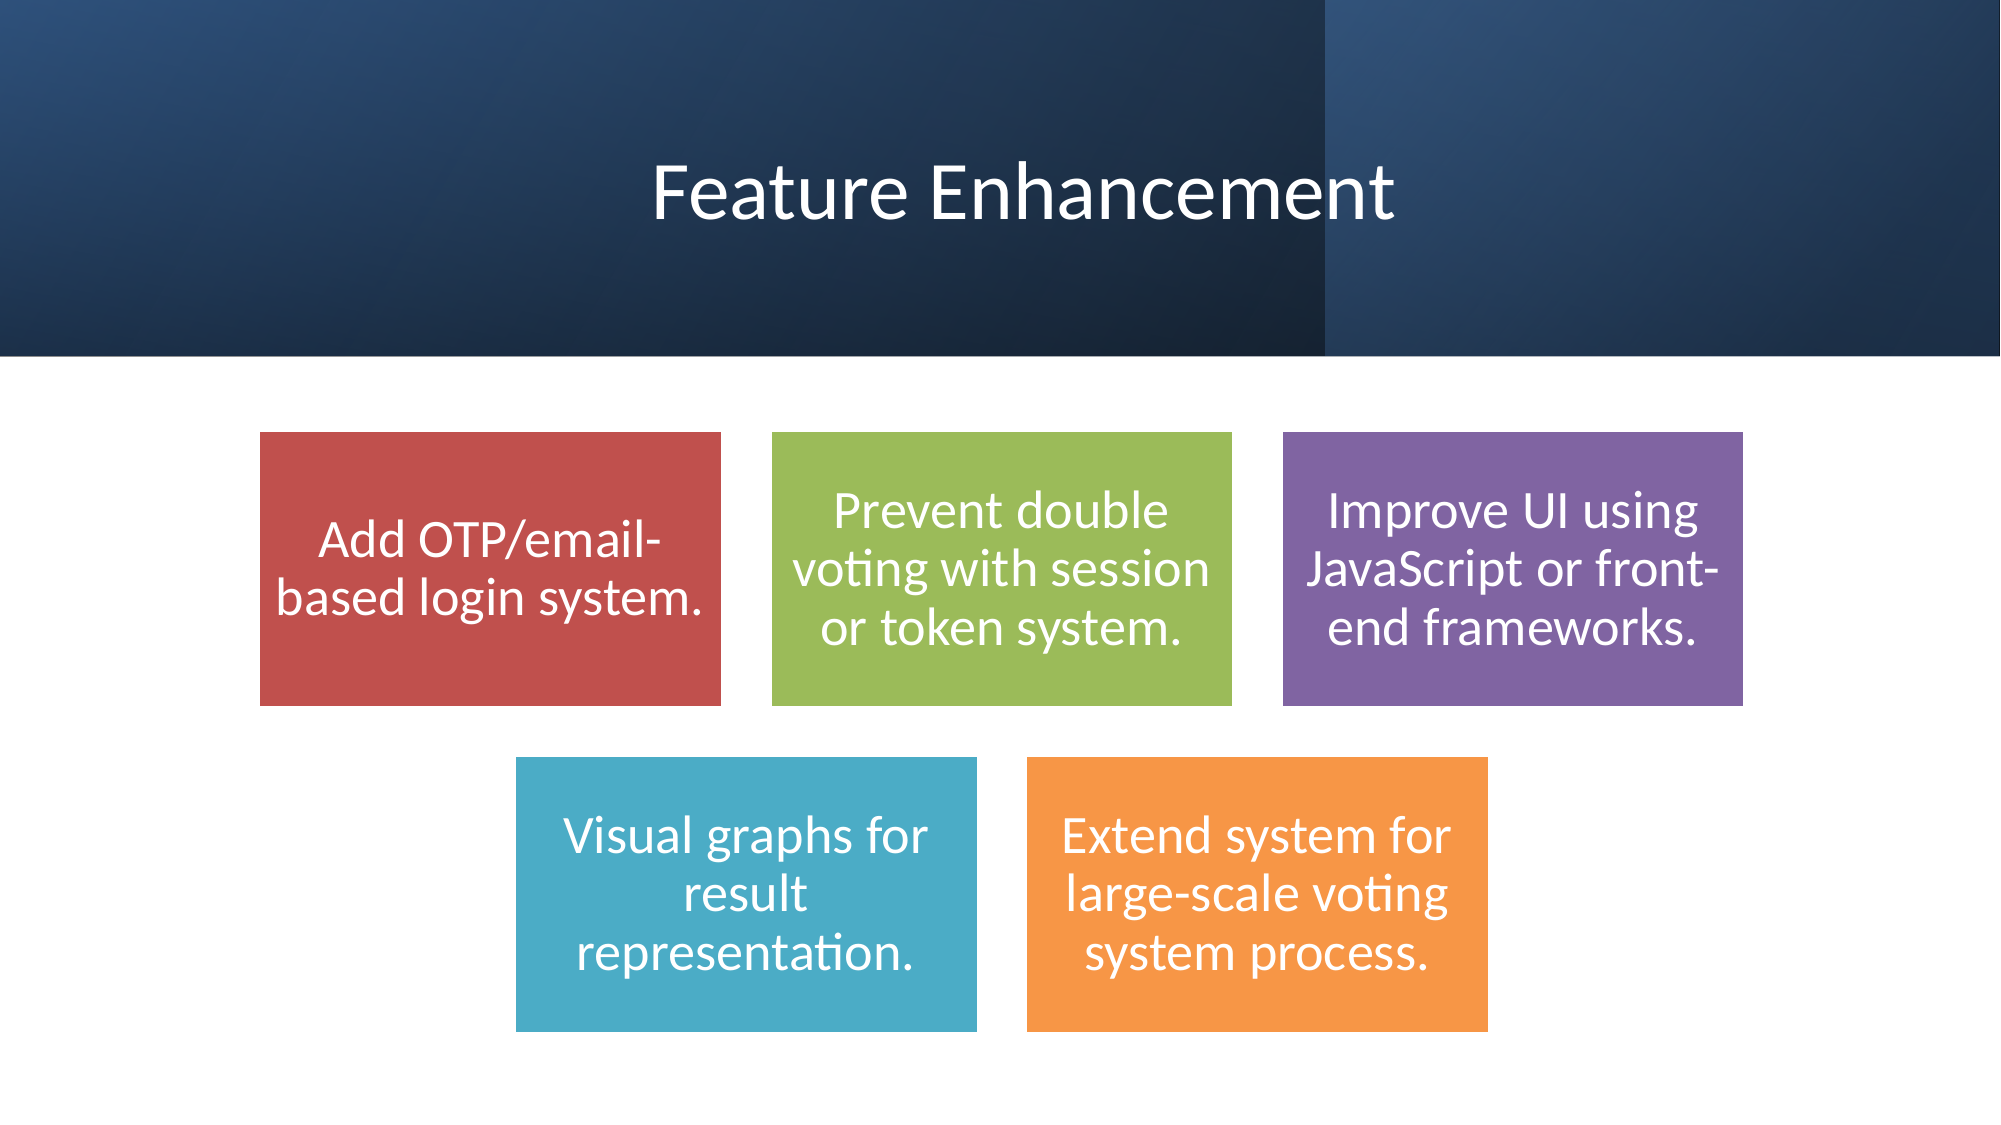

# Feature Enhancement
Add OTP/email-based login system.
Prevent double voting with session or token system.
Improve UI using JavaScript or front-end frameworks.
Visual graphs for result representation.
Extend system for large-scale voting system process.